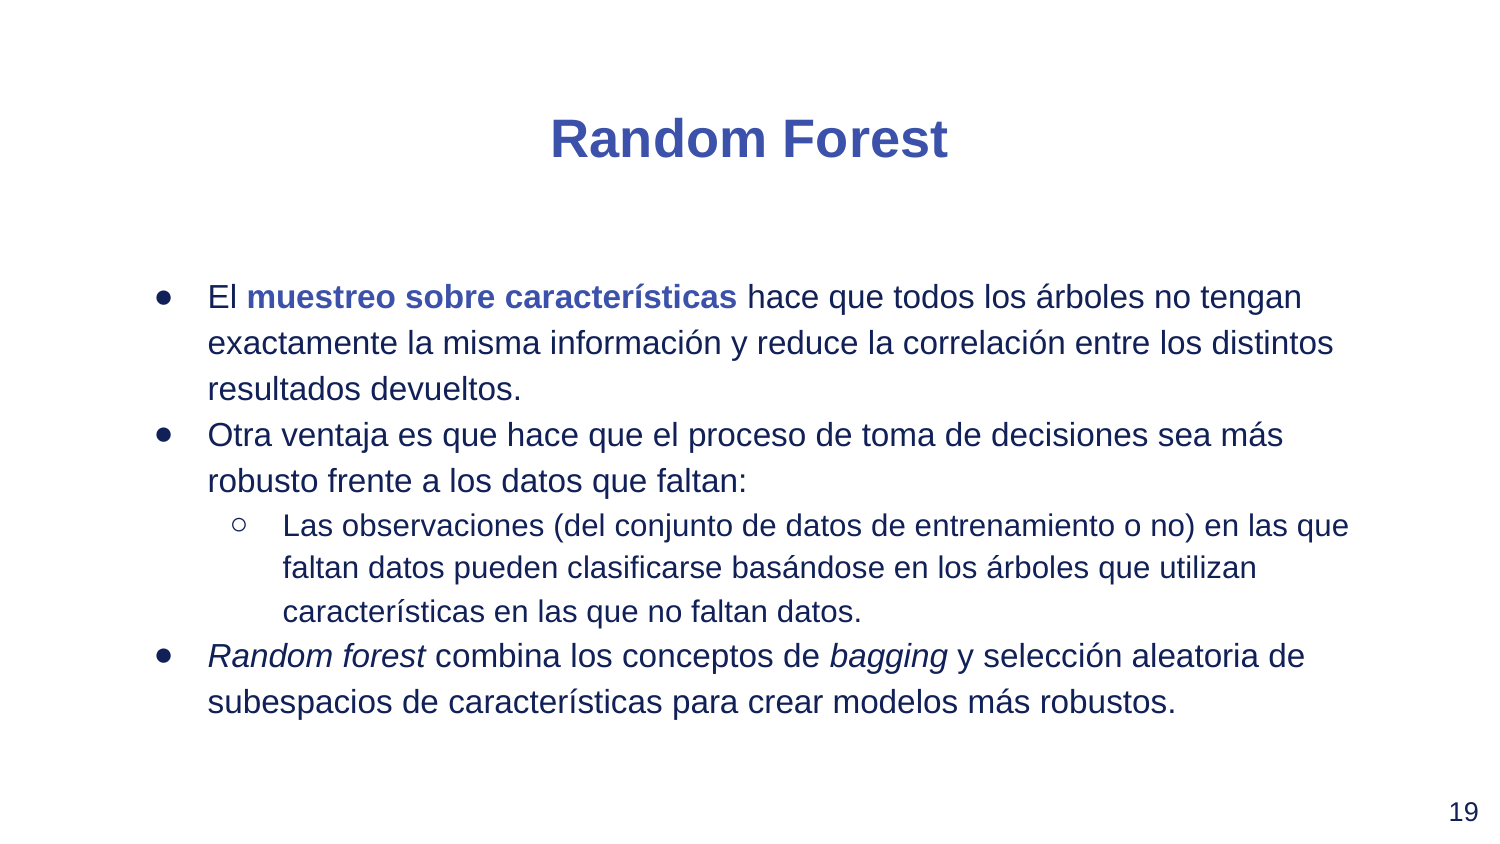

Random Forest
El muestreo sobre características hace que todos los árboles no tengan exactamente la misma información y reduce la correlación entre los distintos resultados devueltos.
Otra ventaja es que hace que el proceso de toma de decisiones sea más robusto frente a los datos que faltan:
Las observaciones (del conjunto de datos de entrenamiento o no) en las que faltan datos pueden clasificarse basándose en los árboles que utilizan características en las que no faltan datos.
Random forest combina los conceptos de bagging y selección aleatoria de subespacios de características para crear modelos más robustos.
19